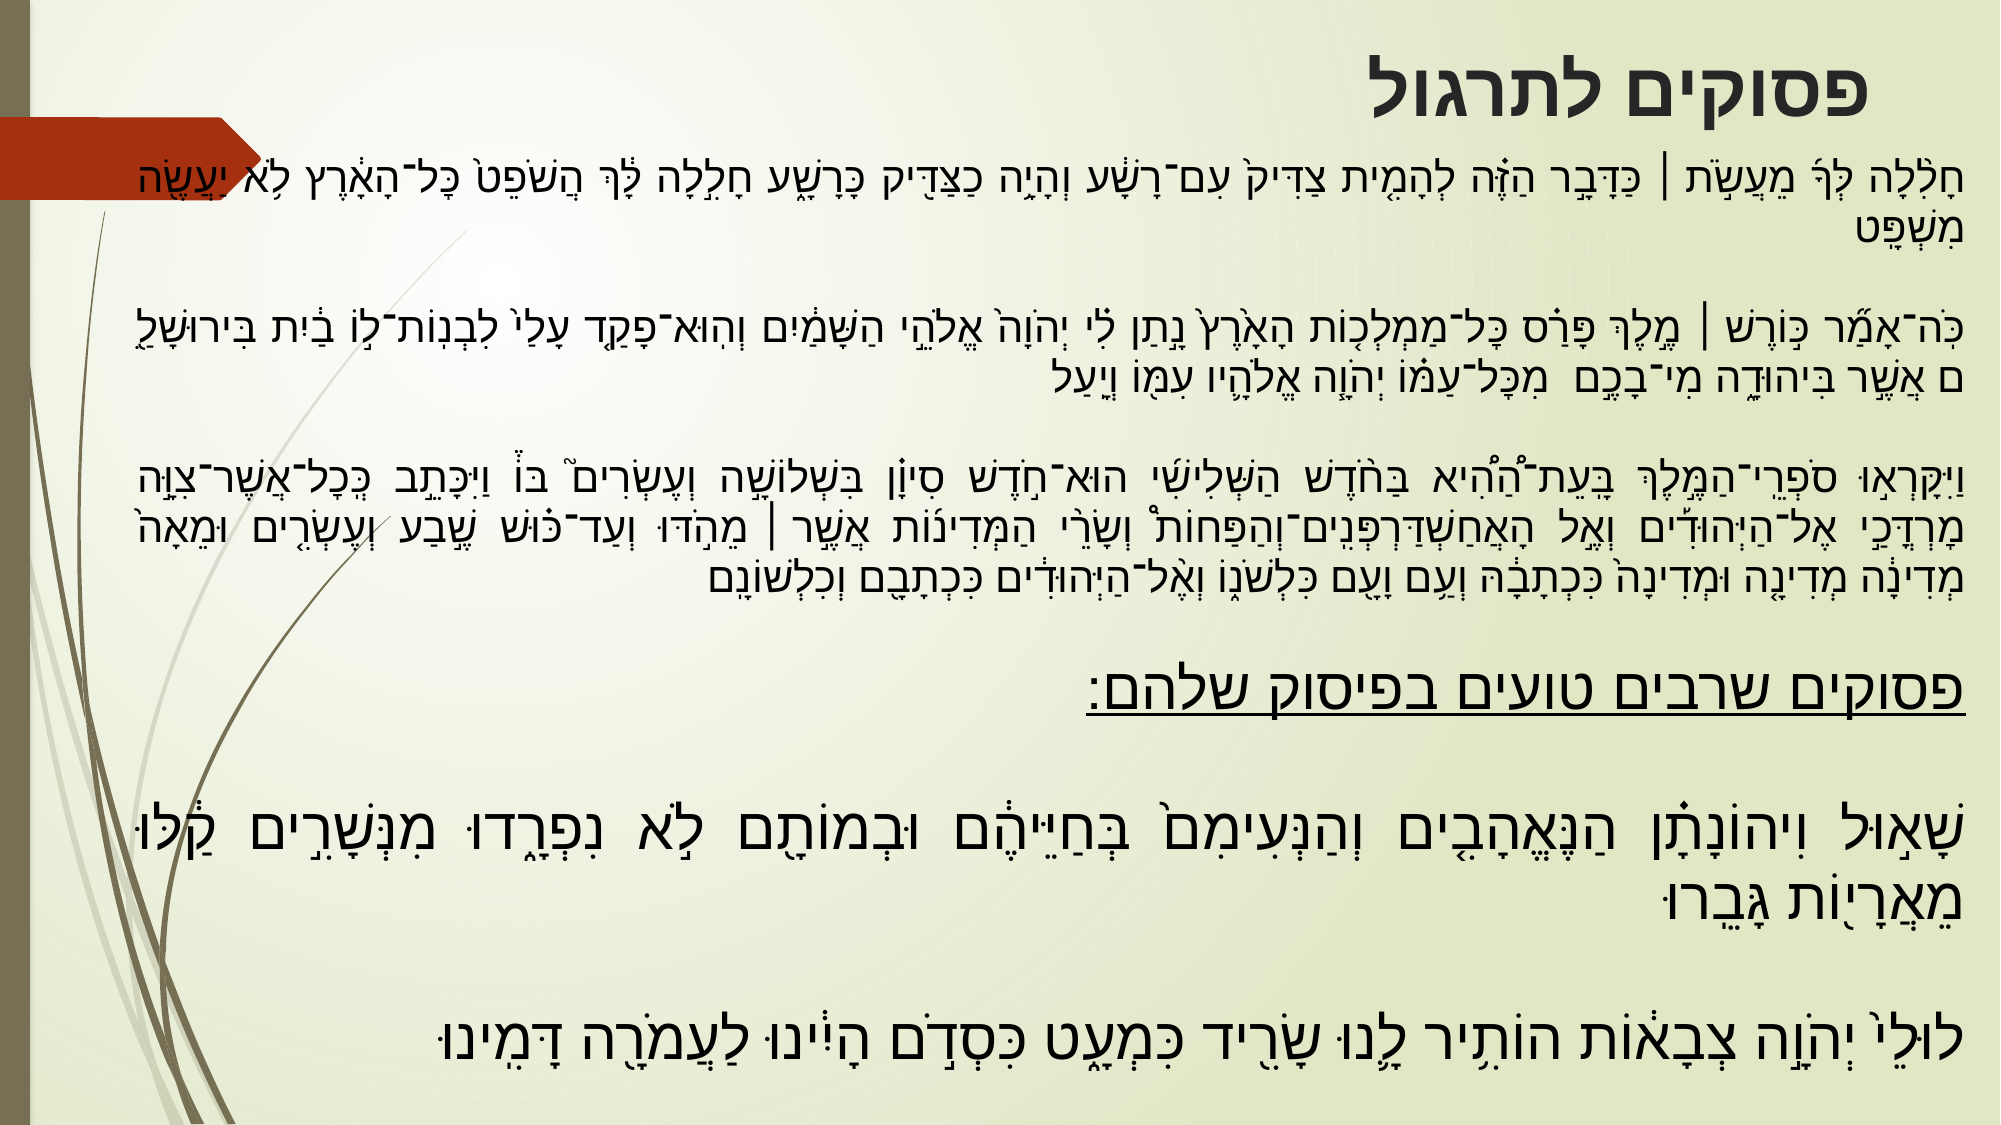

# פסוקים לתרגול
חָלִ֨לָה לְּךָ֜ מֵעֲשֹׂ֣ת ׀ כַּדָּבָ֣ר הַזֶּ֗ה לְהָמִ֤ית צַדִּיק֙ עִם־רָשָׁ֔ע וְהָיָ֥ה כַצַּדִּ֖יק כָּרָשָׁ֑ע חָלִ֣לָה לָּ֔ךְ הֲשֹׁפֵט֙ כׇּל־הָאָ֔רֶץ לֹ֥א יַעֲשֶׂ֖ה מִשְׁפָּֽט

כֹּֽה־אָמַ֞ר כּ֣וֹרֶשׁ ׀ מֶ֣לֶךְ פָּרַ֗ס כׇּל־מַמְלְכ֤וֹת הָאָ֙רֶץ֙ נָ֣תַן לִ֗י יְהֹוָה֙ אֱלֹהֵ֣י הַשָּׁמַ֔יִם וְהֽוּא־פָקַ֤ד עָלַי֙ לִבְנֽוֹת־ל֣וֹ בַ֔יִת בִּירוּשָׁלַ֖‍ִם אֲשֶׁ֣ר בִּיהוּדָ֑ה מִי־בָכֶ֣ם  מִכׇּל־עַמּ֗וֹ יְהֹוָ֧ה אֱלֹהָ֛יו עִמּ֖וֹ וְיָֽעַל

וַיִּקָּרְא֣וּ סֹפְרֵֽי־הַמֶּ֣לֶךְ בָּֽעֵת־הַ֠הִ֠יא בַּחֹ֨דֶשׁ הַשְּׁלִישִׁ֜י הוּא־חֹ֣דֶשׁ סִיוָ֗ן בִּשְׁלוֹשָׁ֣ה וְעֶשְׂרִים֮ בּוֹ֒ וַיִּכָּתֵ֣ב כְּֽכׇל־אֲשֶׁר־צִוָּ֣ה מׇרְדֳּכַ֣י אֶל־הַיְּהוּדִ֡ים וְאֶ֣ל הָאֲחַשְׁדַּרְפְּנִֽים־וְהַפַּחוֹת֩ וְשָׂרֵ֨י הַמְּדִינ֜וֹת אֲשֶׁ֣ר ׀ מֵהֹ֣דּוּ וְעַד־כּ֗וּשׁ שֶׁ֣בַע וְעֶשְׂרִ֤ים וּמֵאָה֙ מְדִינָ֔ה מְדִינָ֤ה וּמְדִינָה֙ כִּכְתָבָ֔הּ וְעַ֥ם וָעָ֖ם כִּלְשֹׁנ֑וֹ וְאֶ֨ל־הַיְּהוּדִ֔ים כִּכְתָבָ֖ם וְכִלְשׁוֹנָֽם

פסוקים שרבים טועים בפיסוק שלהם:

שָׁא֣וּל וִיהוֹנָתָ֗ן הַנֶּאֱהָבִ֤ים וְהַנְּעִימִם֙ בְּחַיֵּיהֶ֔ם וּבְמוֹתָ֖ם לֹ֣א נִפְרָ֑דוּ מִנְּשָׁרִ֣ים קַ֔לּוּ מֵאֲרָי֖וֹת גָּבֵֽרוּ

לוּלֵי֙ יְהֹוָ֣ה צְבָא֔וֹת הוֹתִ֥יר לָ֛נוּ שָׂרִ֖יד כִּמְעָ֑ט כִּסְדֹ֣ם הָיִ֔ינוּ לַעֲמֹרָ֖ה דָּמִֽינוּ

ק֣וֹל קוֹרֵ֔א בַּמִּדְבָּ֕ר פַּנּ֖וּ דֶּ֣רֶךְ יְהֹוָ֑ה יַשְּׁרוּ֙ בָּעֲרָבָ֔ה מְסִלָּ֖ה לֵאלֹהֵֽינוּ